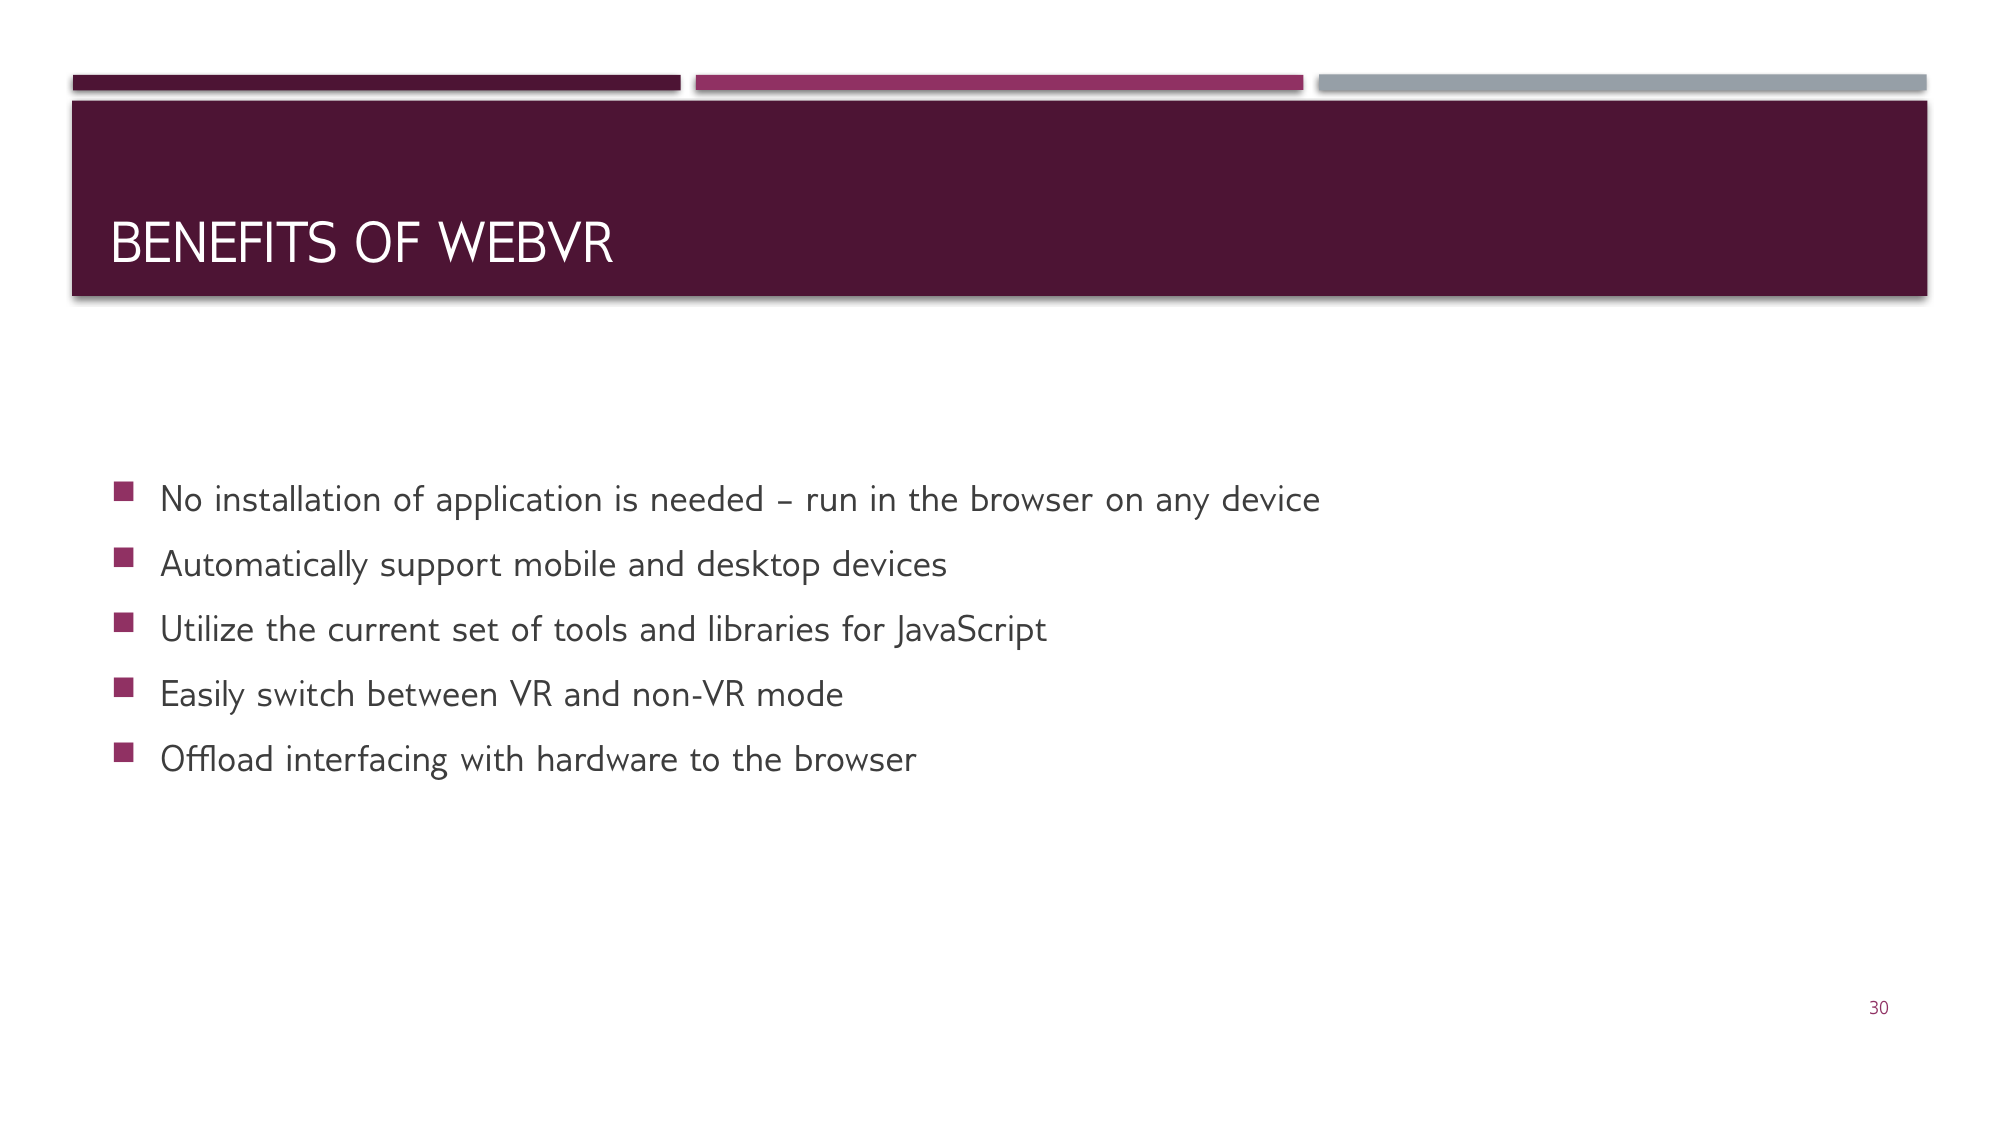

# Benefits of WebVR
No installation of application is needed – run in the browser on any device
Automatically support mobile and desktop devices
Utilize the current set of tools and libraries for JavaScript
Easily switch between VR and non-VR mode
Offload interfacing with hardware to the browser

30